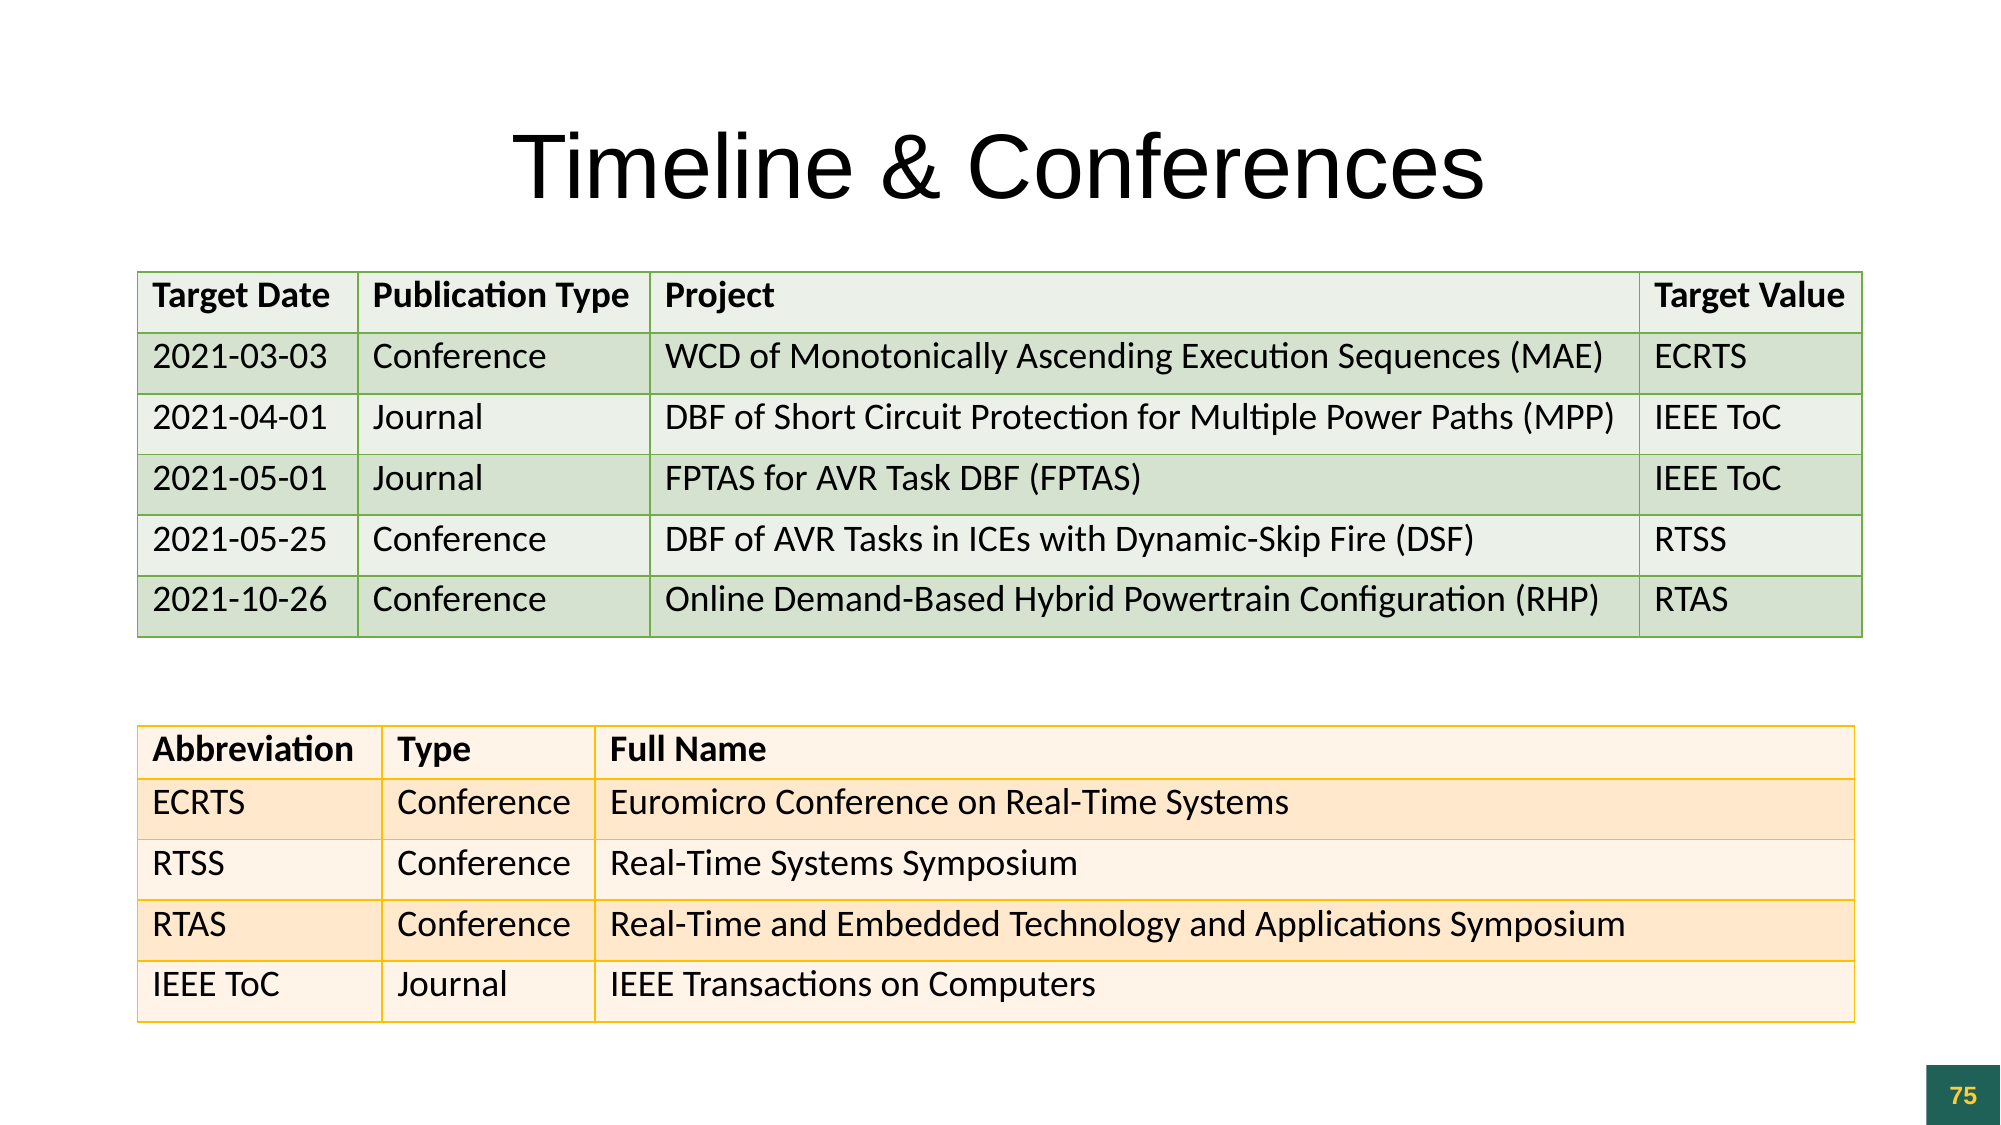

# Timeline & Conferences
| Target Date | Publication Type | Project | Target Value |
| --- | --- | --- | --- |
| 2021-03-03 | Conference | WCD of Monotonically Ascending Execution Sequences (MAE) | ECRTS |
| 2021-04-01 | Journal | DBF of Short Circuit Protection for Multiple Power Paths (MPP) | IEEE ToC |
| 2021-05-01 | Journal | FPTAS for AVR Task DBF (FPTAS) | IEEE ToC |
| 2021-05-25 | Conference | DBF of AVR Tasks in ICEs with Dynamic-Skip Fire (DSF) | RTSS |
| 2021-10-26 | Conference | Online Demand-Based Hybrid Powertrain Configuration (RHP) | RTAS |
| Abbreviation | Type | Full Name |
| --- | --- | --- |
| ECRTS | Conference | Euromicro Conference on Real-Time Systems |
| RTSS | Conference | Real-Time Systems Symposium |
| RTAS | Conference | Real-Time and Embedded Technology and Applications Symposium |
| IEEE ToC | Journal | IEEE Transactions on Computers |
75